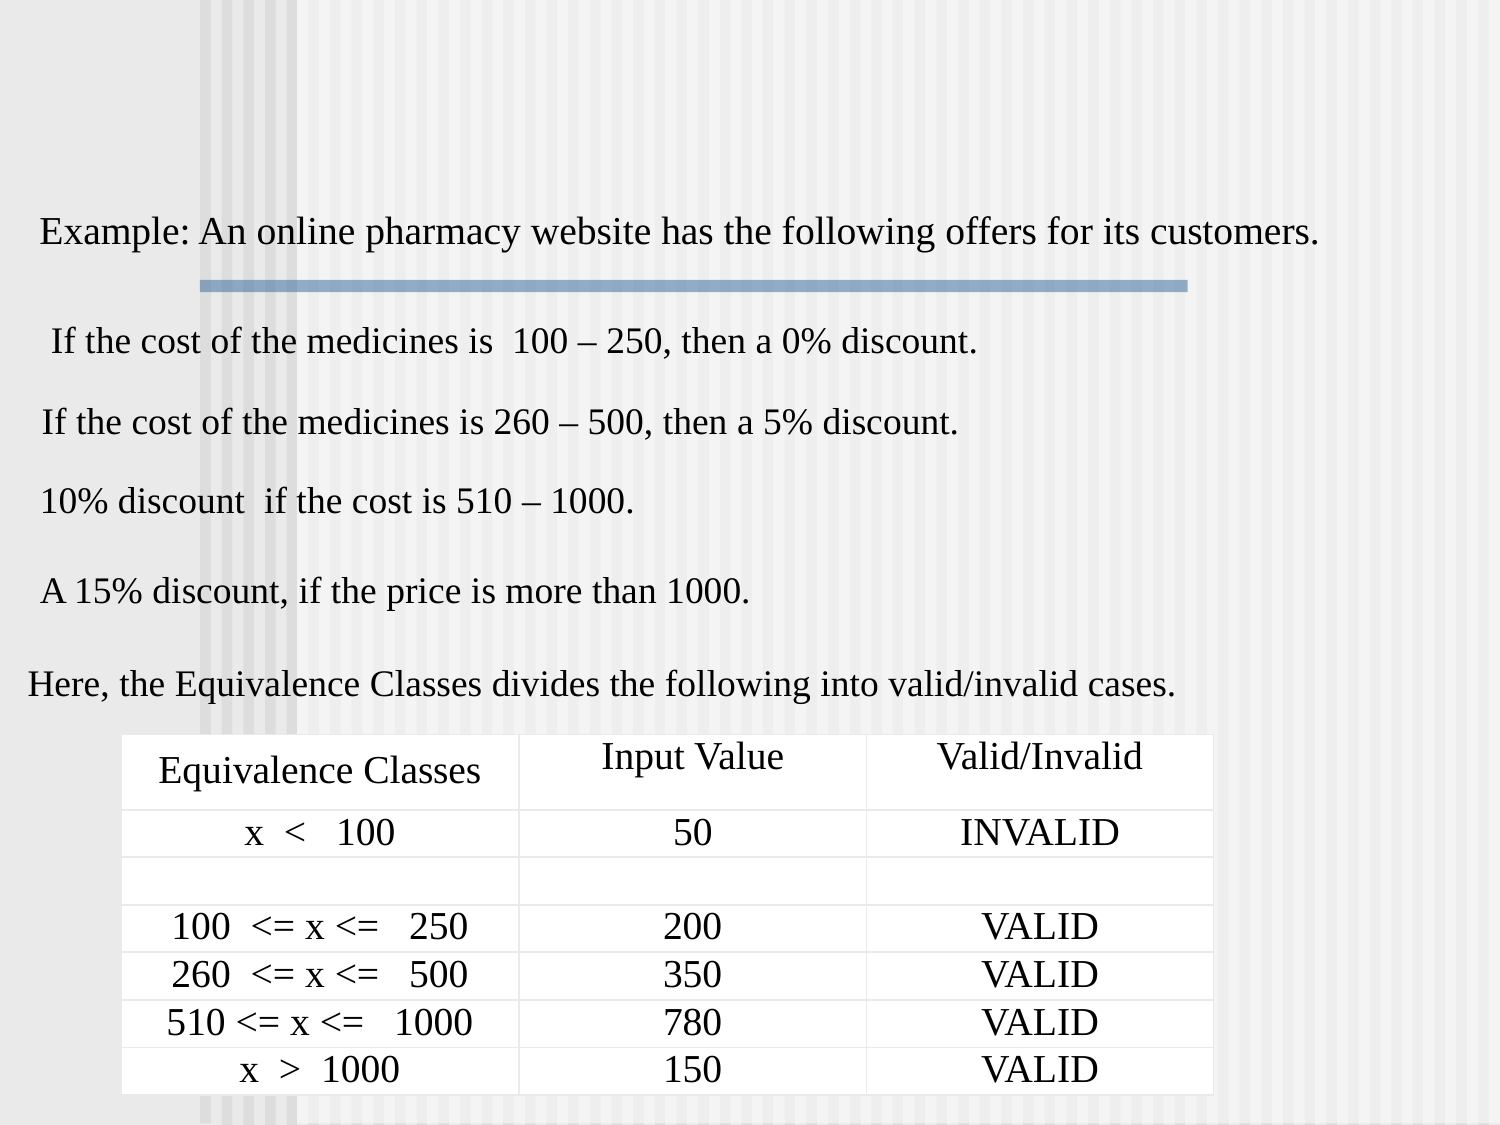

Example: An online pharmacy website has the following offers for its customers.
If the cost of the medicines is  100 – 250, then a 0% discount.
If the cost of the medicines is 260 – 500, then a 5% discount.
10% discount  if the cost is 510 – 1000.

A 15% discount, if the price is more than 1000.
Here, the Equivalence Classes divides the following into valid/invalid cases.
| Equivalence Classes | Input Value | Valid/Invalid |
| --- | --- | --- |
| x  <   100 | 50 | INVALID |
|  |  |  |
| 100  <= x <=   250 | 200 | VALID |
| 260  <= x <=   500 | 350 | VALID |
| 510 <= x <=   1000 | 780 | VALID |
| x  >  1000 | 150 | VALID |
98